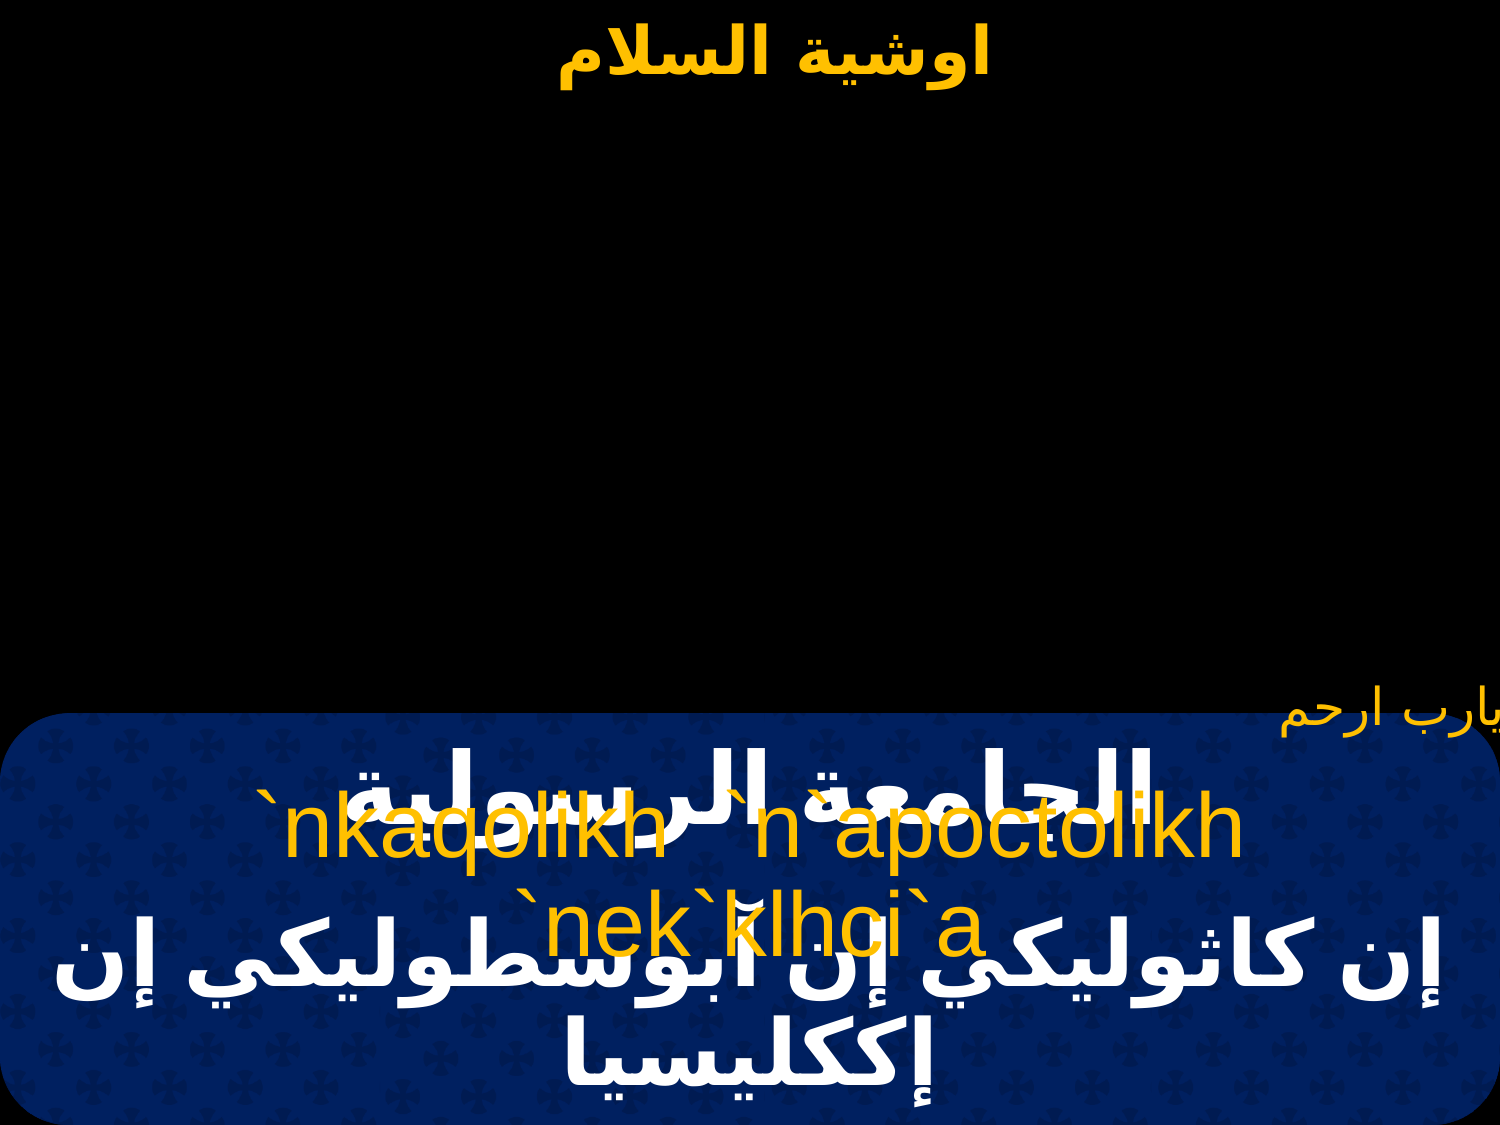

يارب ارحم
# الجامعة الرسولية
`nkaqolikh  `n`apoctolikh `nek`klhci`a
إن كاثوليكي إن آبوسطوليكي إن إككليسيا